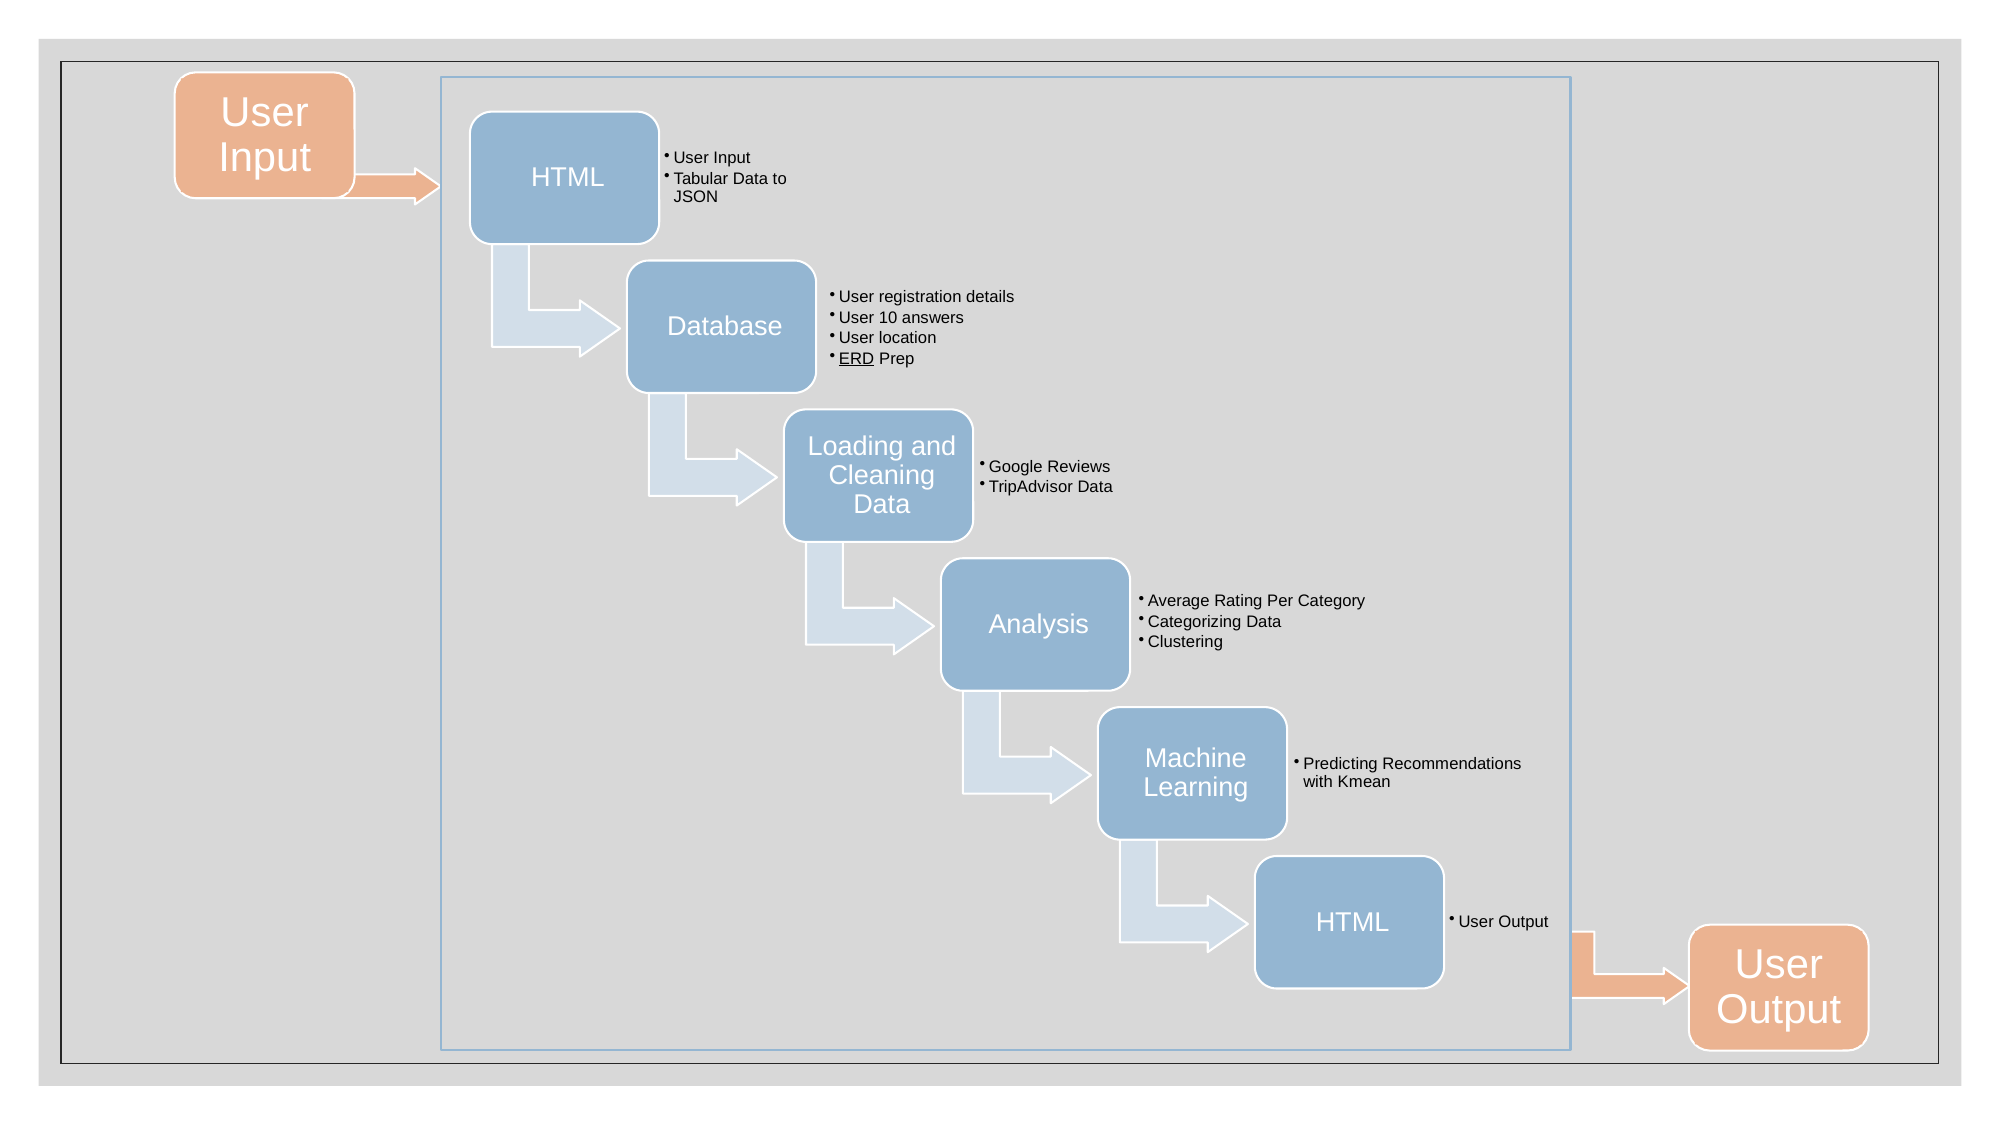

User Input

HTML
User Input
Tabular Data to JSON
Database
User registration details
User 10 answers
User location
ERD Prep
Loading and Cleaning Data
Google Reviews
TripAdvisor Data
Analysis
Average Rating Per Category
Categorizing Data
Clustering
Machine Learning
Predicting Recommendations with Kmean
HTML
User Output

User Output